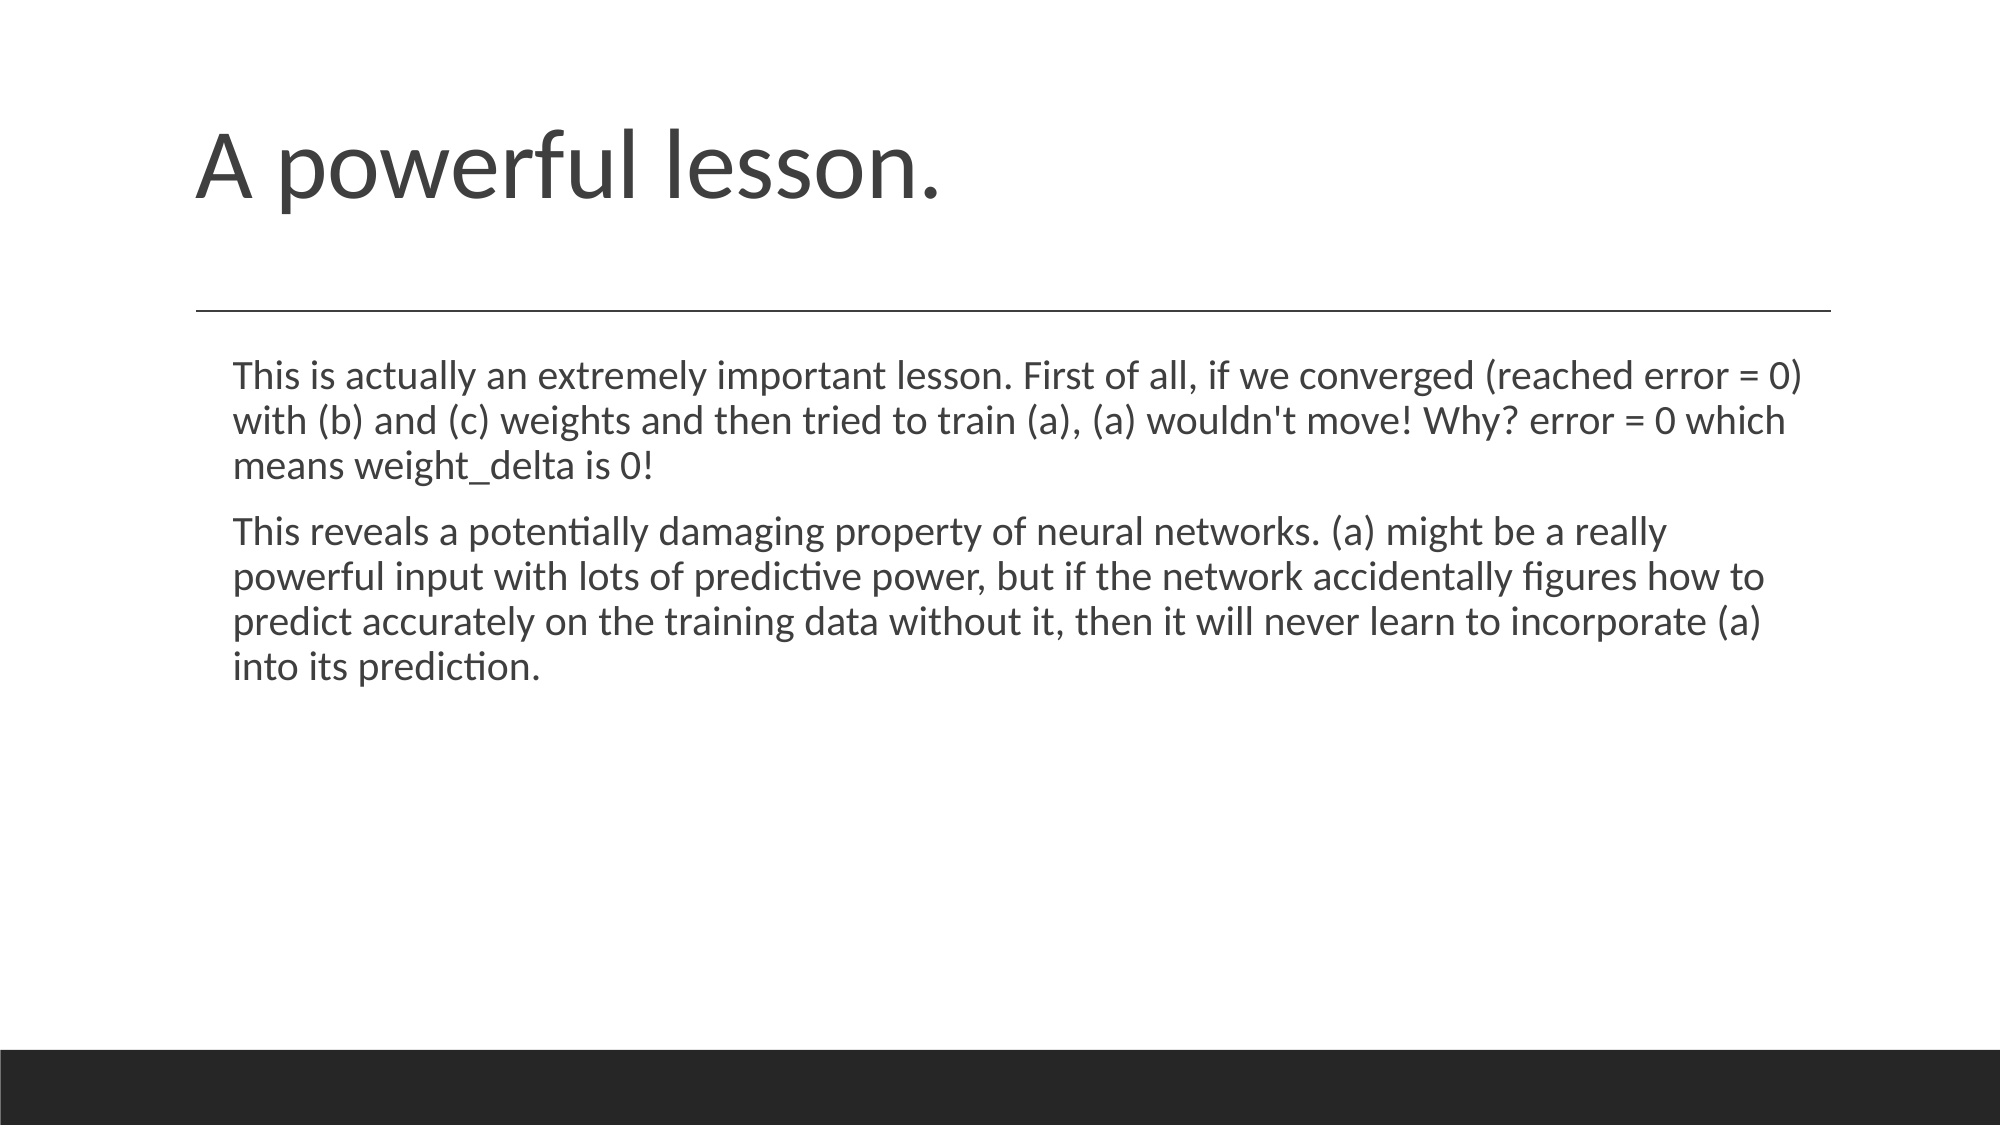

# A powerful lesson.
This is actually an extremely important lesson. First of all, if we converged (reached error = 0) with (b) and (c) weights and then tried to train (a), (a) wouldn't move! Why? error = 0 which means weight_delta is 0!
This reveals a potentially damaging property of neural networks. (a) might be a really powerful input with lots of predictive power, but if the network accidentally figures how to predict accurately on the training data without it, then it will never learn to incorporate (a) into its prediction.